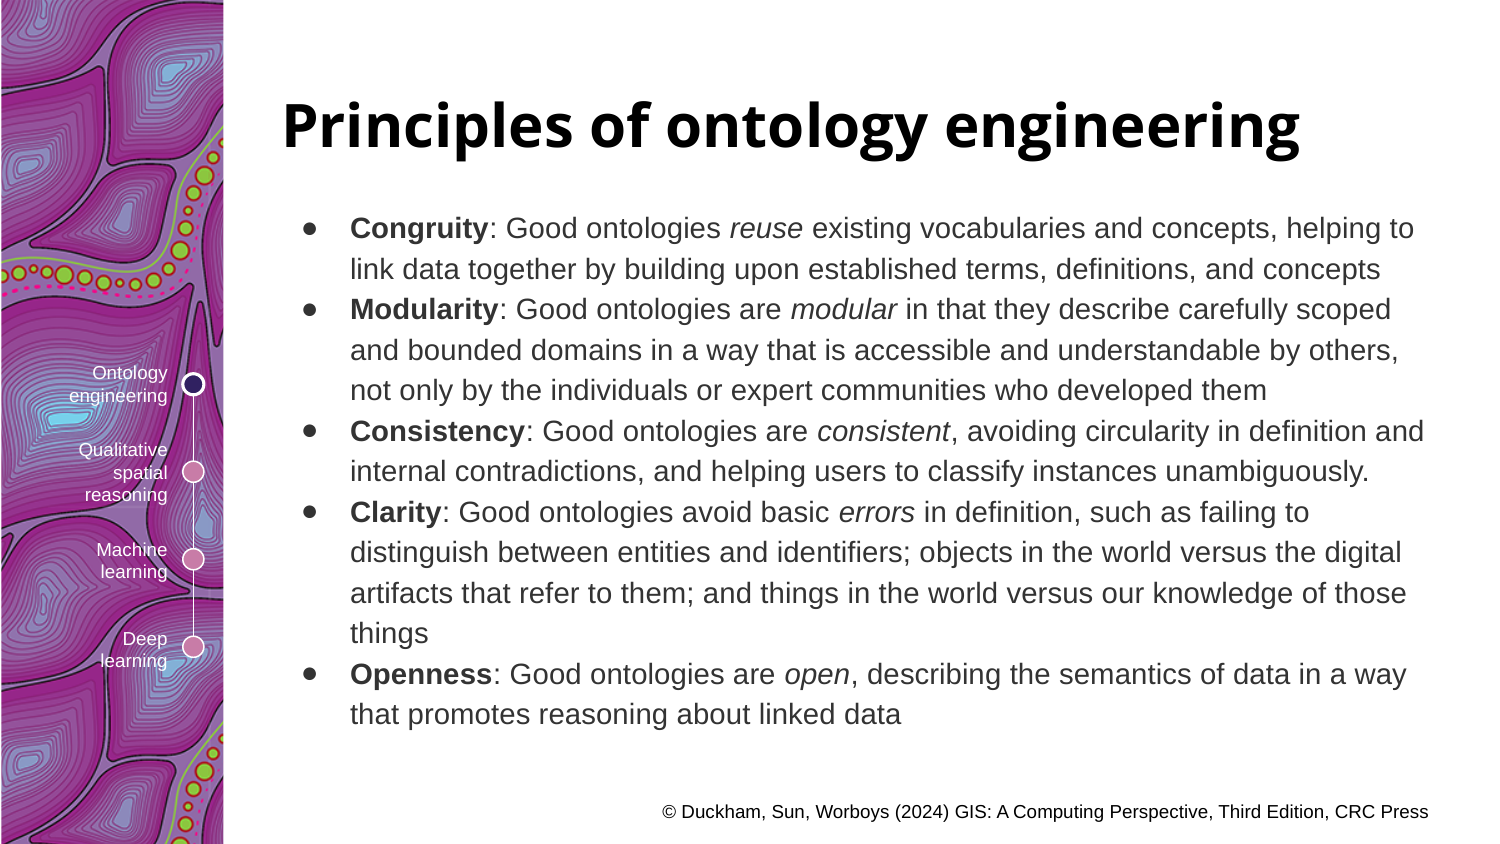

# Principles of ontology engineering
Congruity: Good ontologies reuse existing vocabularies and concepts, helping to link data together by building upon established terms, definitions, and concepts
Modularity: Good ontologies are modular in that they describe carefully scoped and bounded domains in a way that is accessible and understandable by others, not only by the individuals or expert communities who developed them
Consistency: Good ontologies are consistent, avoiding circularity in definition and internal contradictions, and helping users to classify instances unambiguously.
Clarity: Good ontologies avoid basic errors in definition, such as failing to distinguish between entities and identifiers; objects in the world versus the digital artifacts that refer to them; and things in the world versus our knowledge of those things
Openness: Good ontologies are open, describing the semantics of data in a way that promotes reasoning about linked data